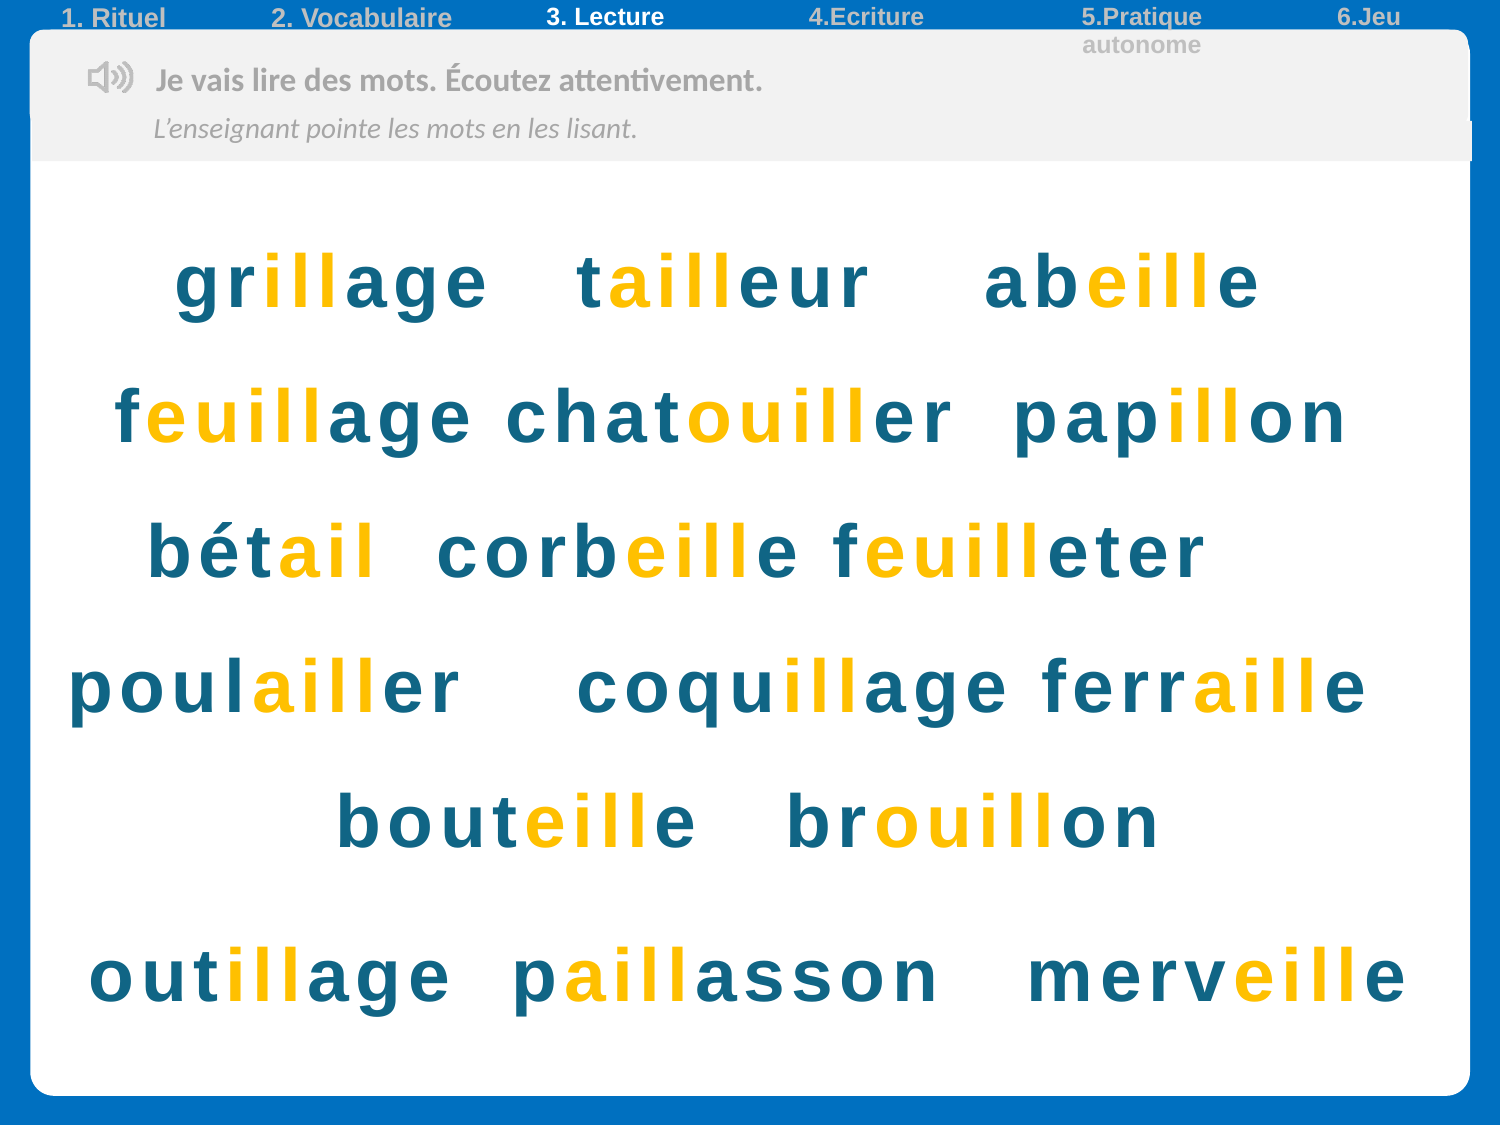

| 1. Rituel | 2. Vocabulaire | 3. Lecture | 4.Ecriture | 5.Pratique autonome | 6.Jeu |
| --- | --- | --- | --- | --- | --- |

Je vais lire des mots. Écoutez attentivement.

L’enseignant pointe les mots en les lisant.

grillage   tailleur    abeille   feuillage chatouiller  papillon  bétail  corbeille feuilleter      poulailler    coquillage ferraille   bouteille   brouillon
outillage  paillasson   merveille